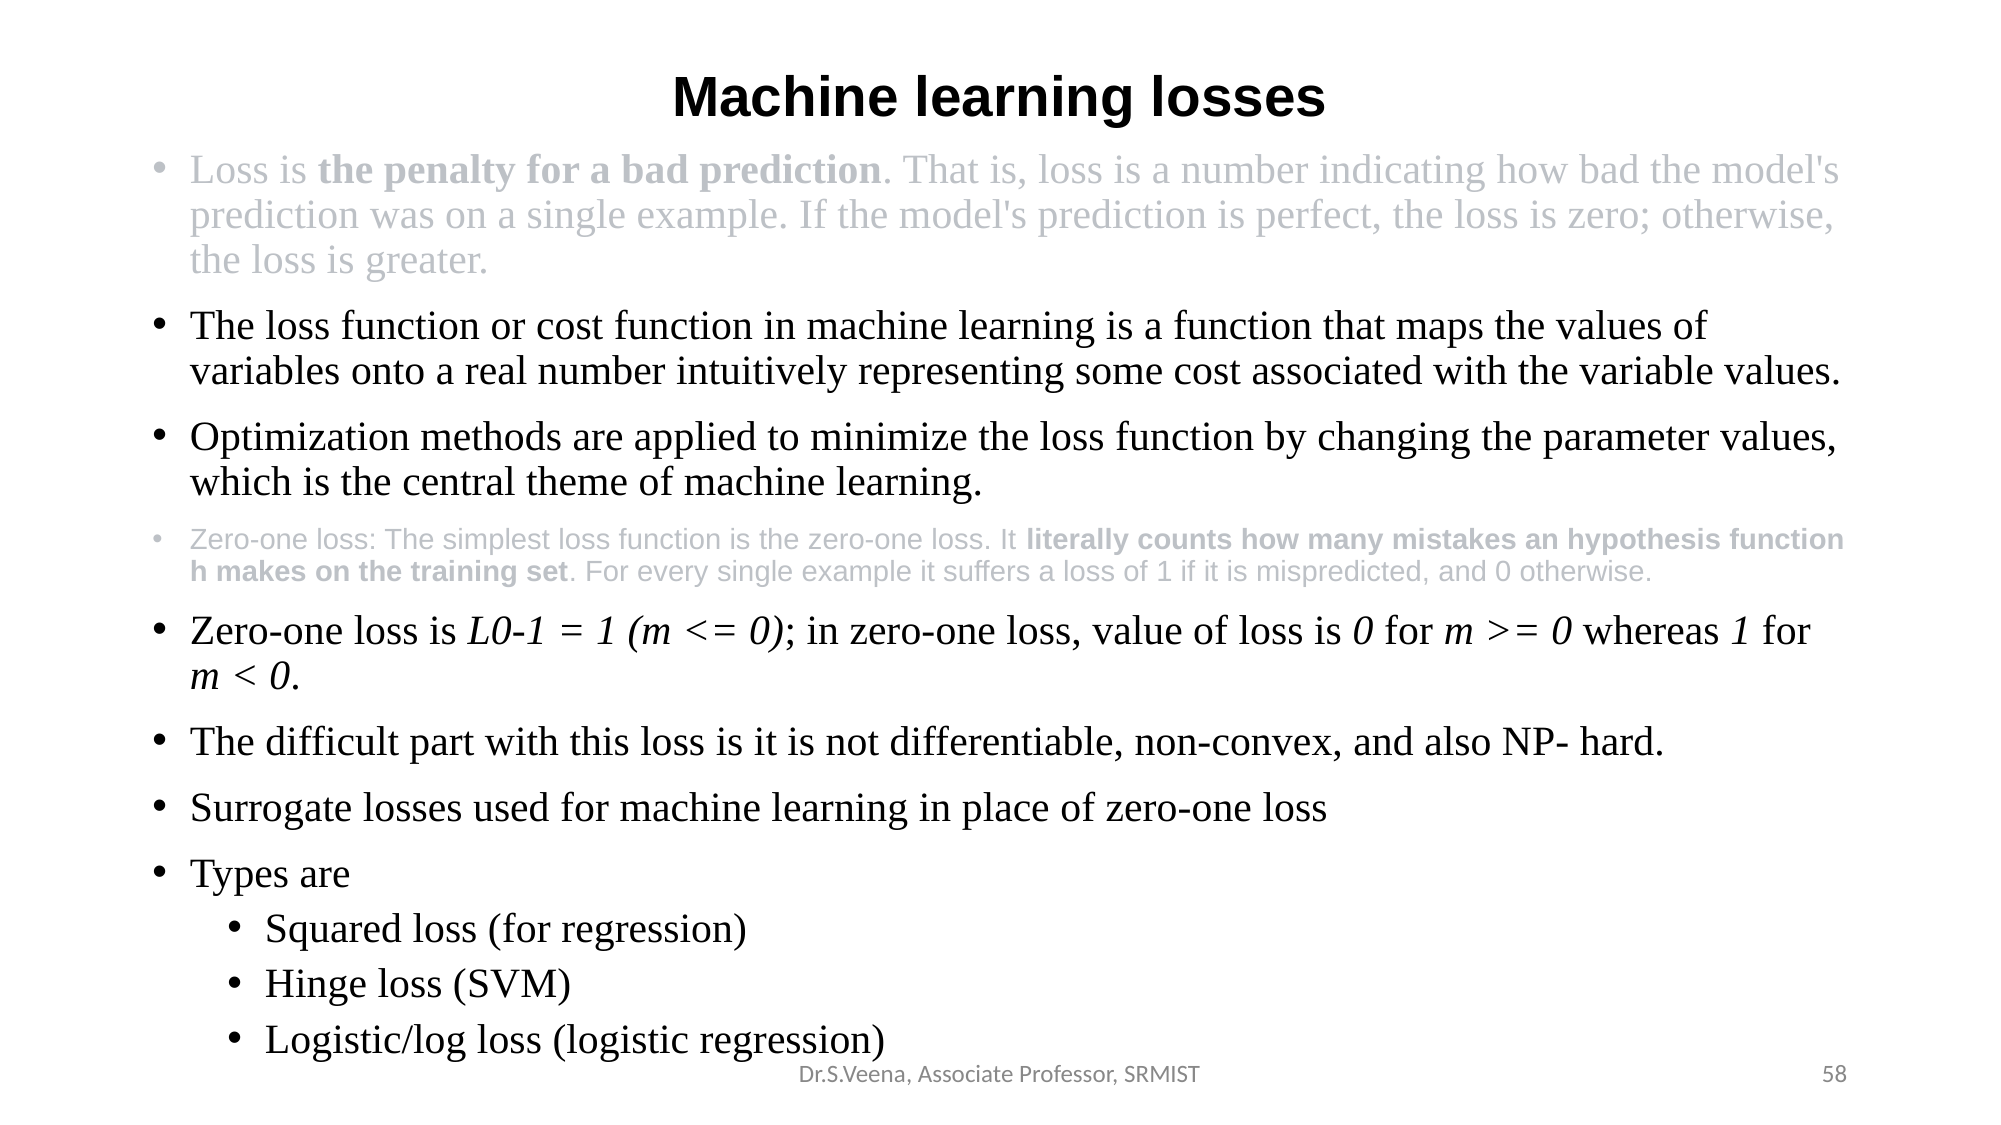

# Machine learning losses
Loss is the penalty for a bad prediction. That is, loss is a number indicating how bad the model's prediction was on a single example. If the model's prediction is perfect, the loss is zero; otherwise, the loss is greater.
The loss function or cost function in machine learning is a function that maps the values of variables onto a real number intuitively representing some cost associated with the variable values.
Optimization methods are applied to minimize the loss function by changing the parameter values, which is the central theme of machine learning.
Zero-one loss: The simplest loss function is the zero-one loss. It literally counts how many mistakes an hypothesis function h makes on the training set. For every single example it suffers a loss of 1 if it is mispredicted, and 0 otherwise.
Zero-one loss is L0-1 = 1 (m <= 0); in zero-one loss, value of loss is 0 for m >= 0 whereas 1 for m < 0.
The difficult part with this loss is it is not differentiable, non-convex, and also NP- hard.
Surrogate losses used for machine learning in place of zero-one loss
Types are
Squared loss (for regression)
Hinge loss (SVM)
Logistic/log loss (logistic regression)

Dr.S.Veena, Associate Professor, SRMIST
58